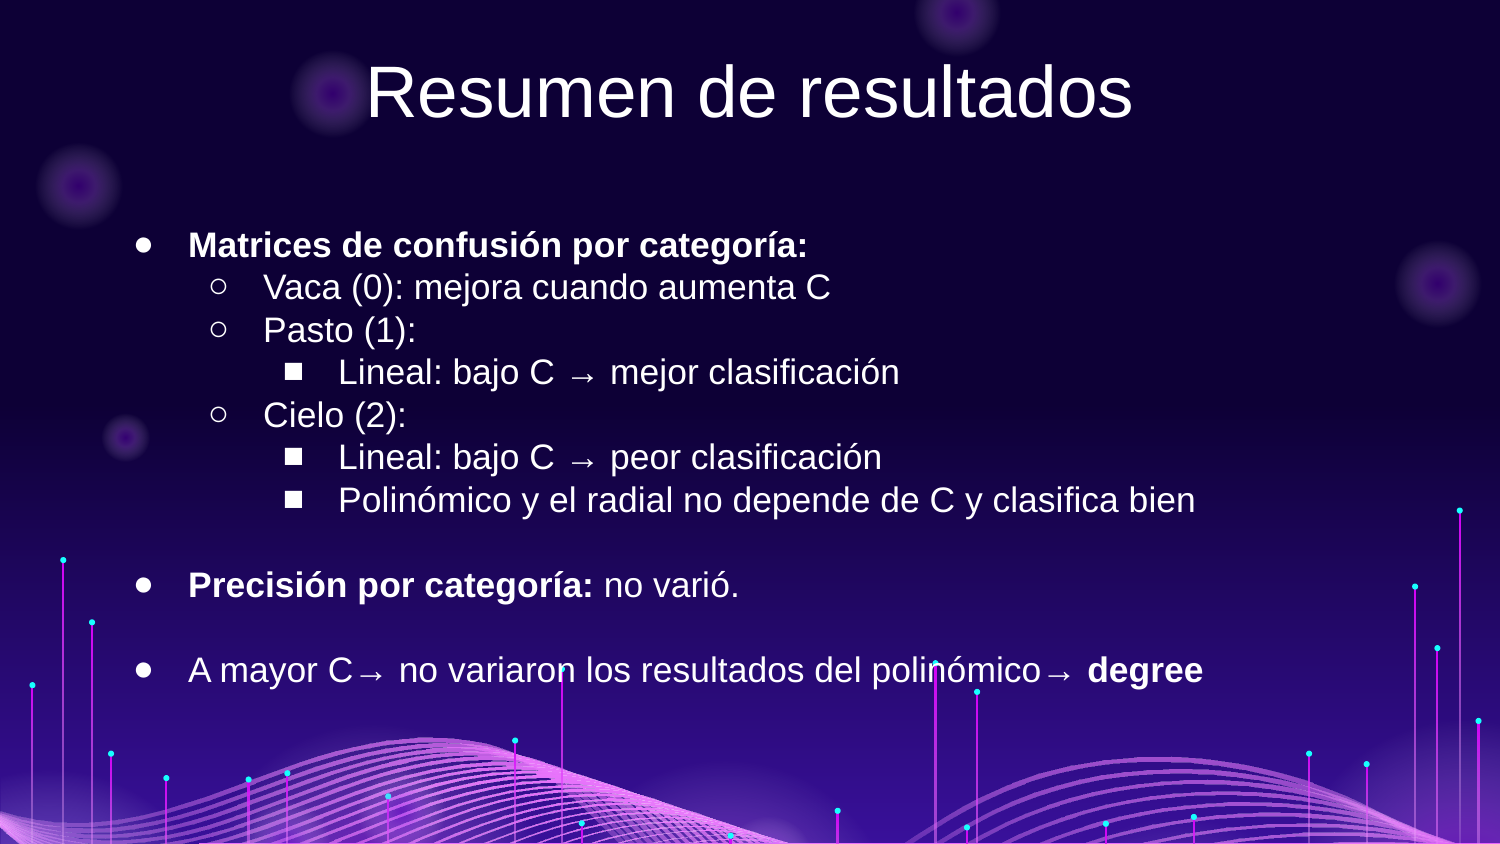

# Resumen de resultados

Matrices de confusión por categoría:
Vaca (0): mejora cuando aumenta C
Pasto (1):
Lineal: bajo C → mejor clasificación
Cielo (2):
Lineal: bajo C → peor clasificación
Polinómico y el radial no depende de C y clasifica bien

Precisión por categoría: no varió.

A mayor C→ no variaron los resultados del polinómico→ degree